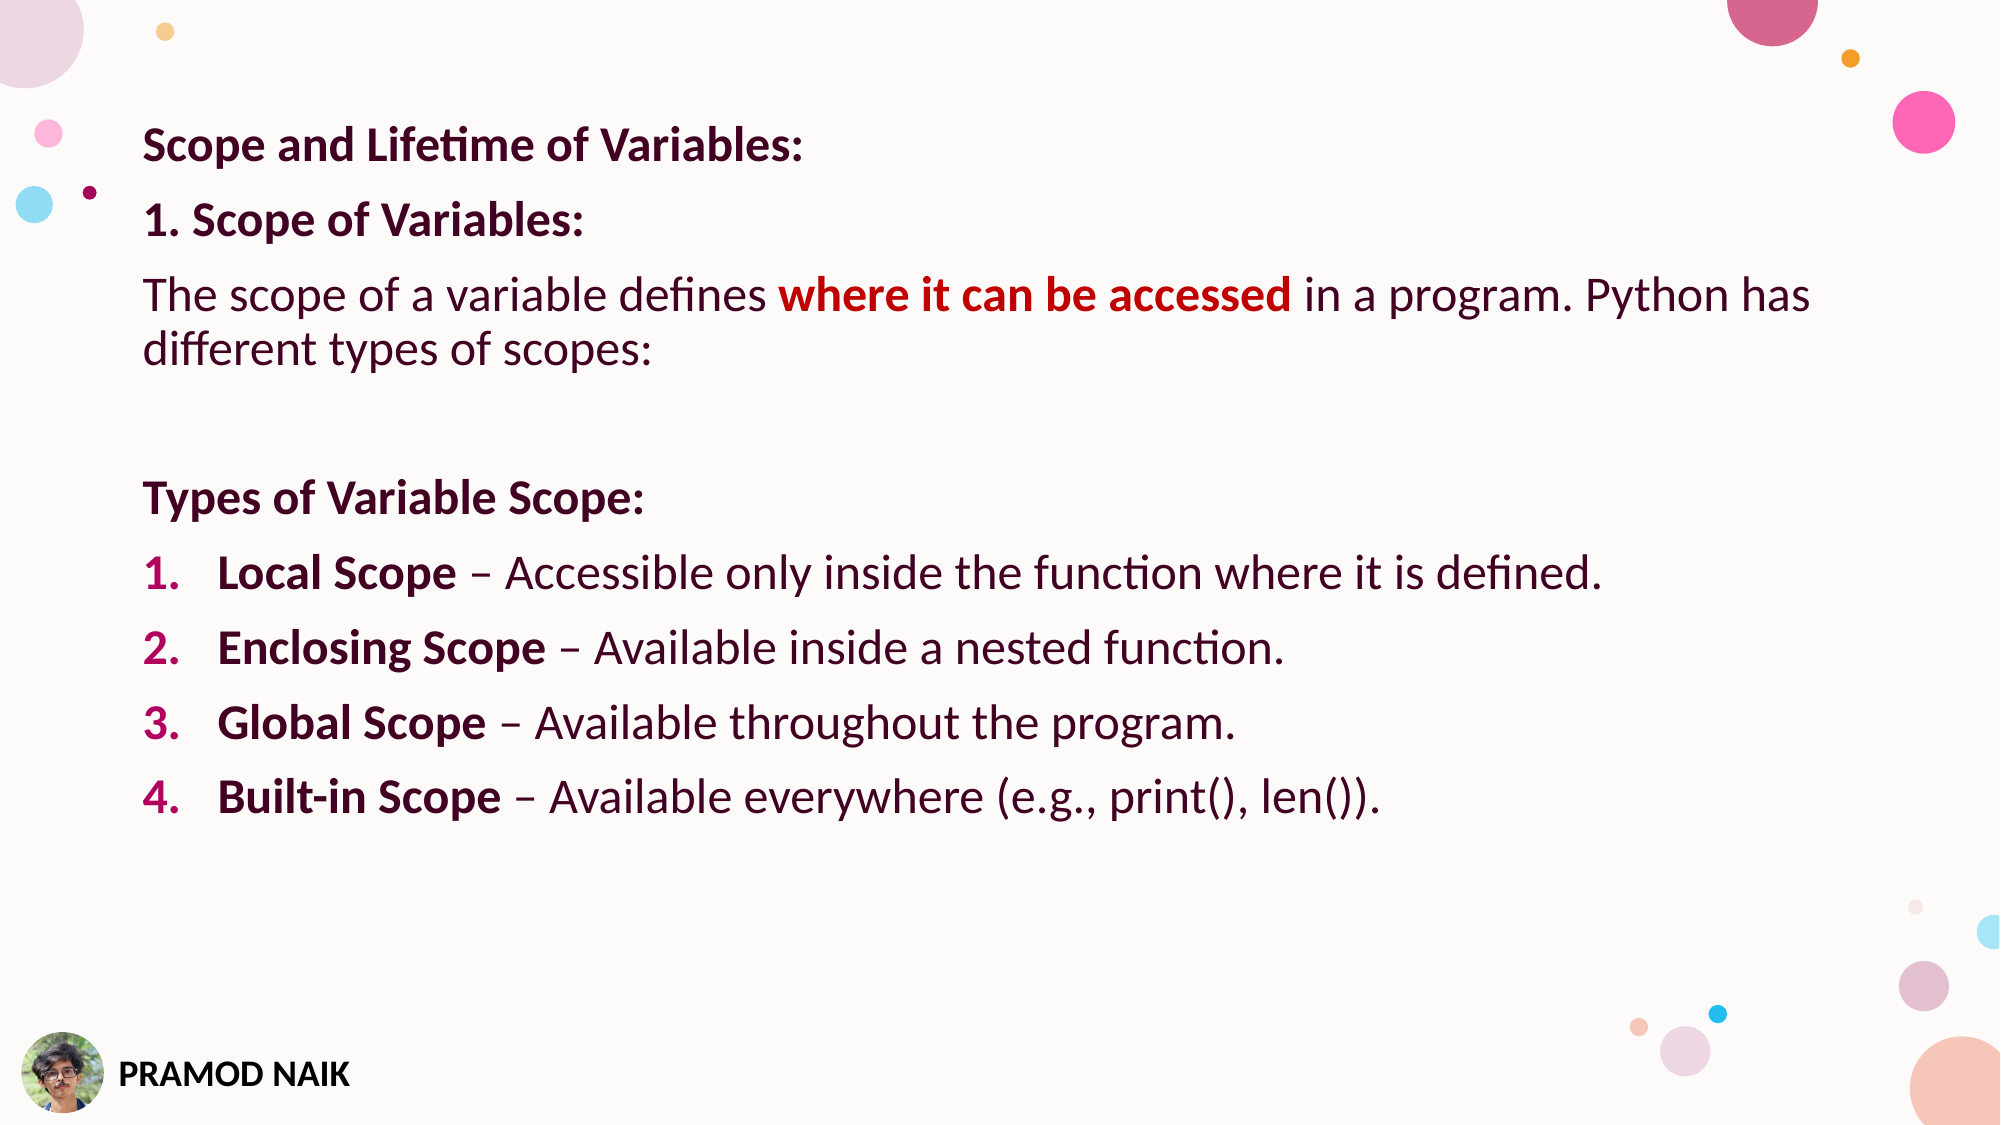

Scope and Lifetime of Variables:
1. Scope of Variables:
The scope of a variable defines where it can be accessed in a program. Python has different types of scopes:

Types of Variable Scope:
Local Scope – Accessible only inside the function where it is defined.
Enclosing Scope – Available inside a nested function.
Global Scope – Available throughout the program.
Built-in Scope – Available everywhere (e.g., print(), len()).